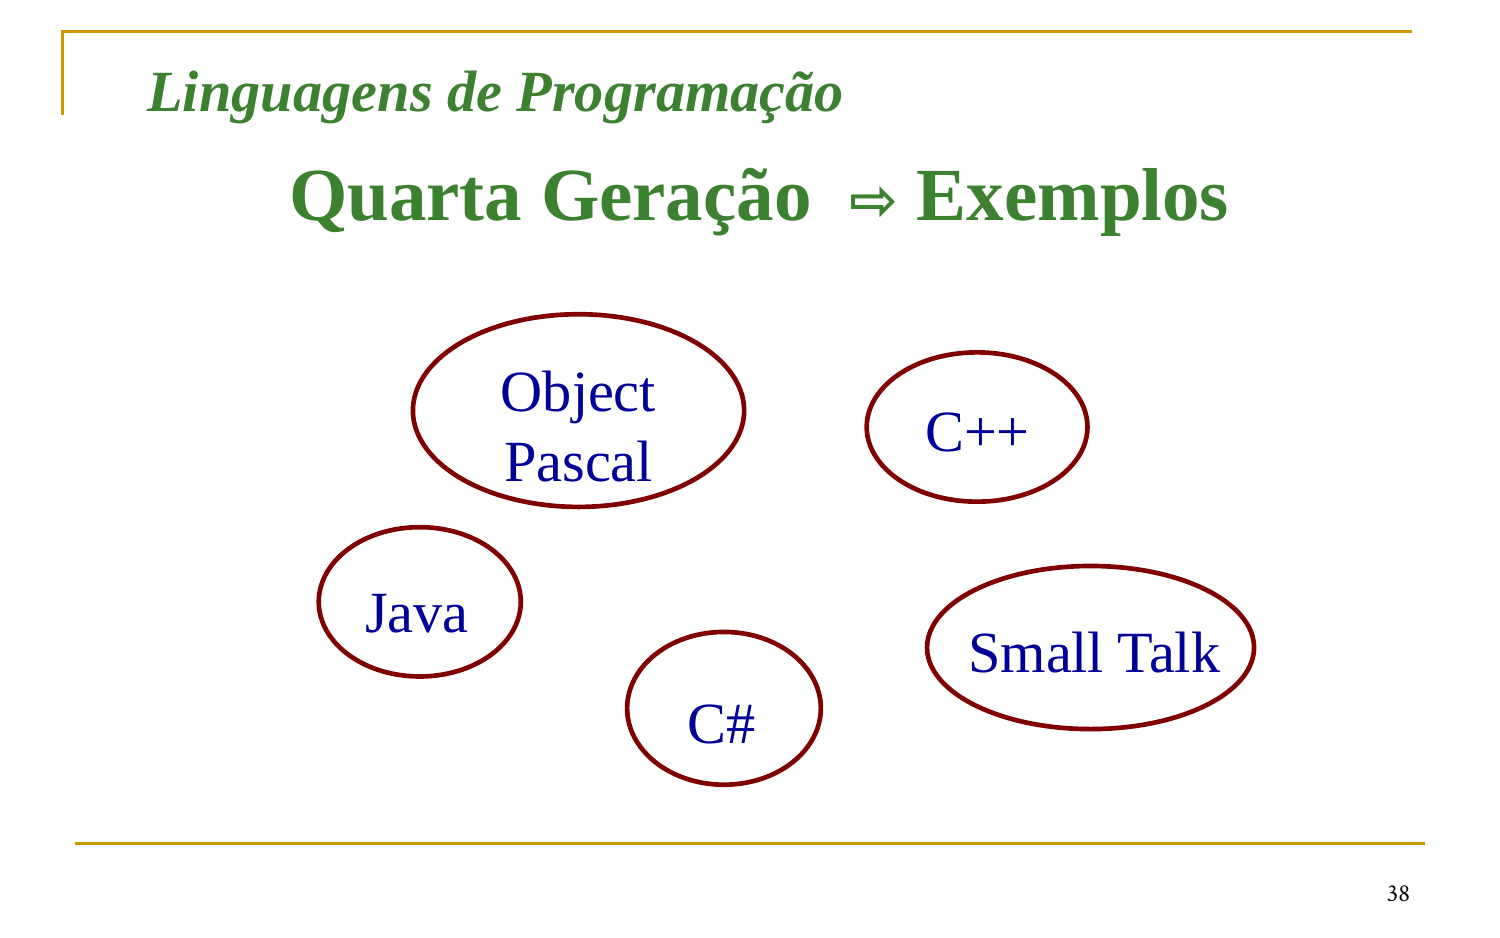

Linguagens de Programação
Quarta Geração  ⇨ Exemplos

Object
Pascal

C++

Java
Small Talk

C#
38